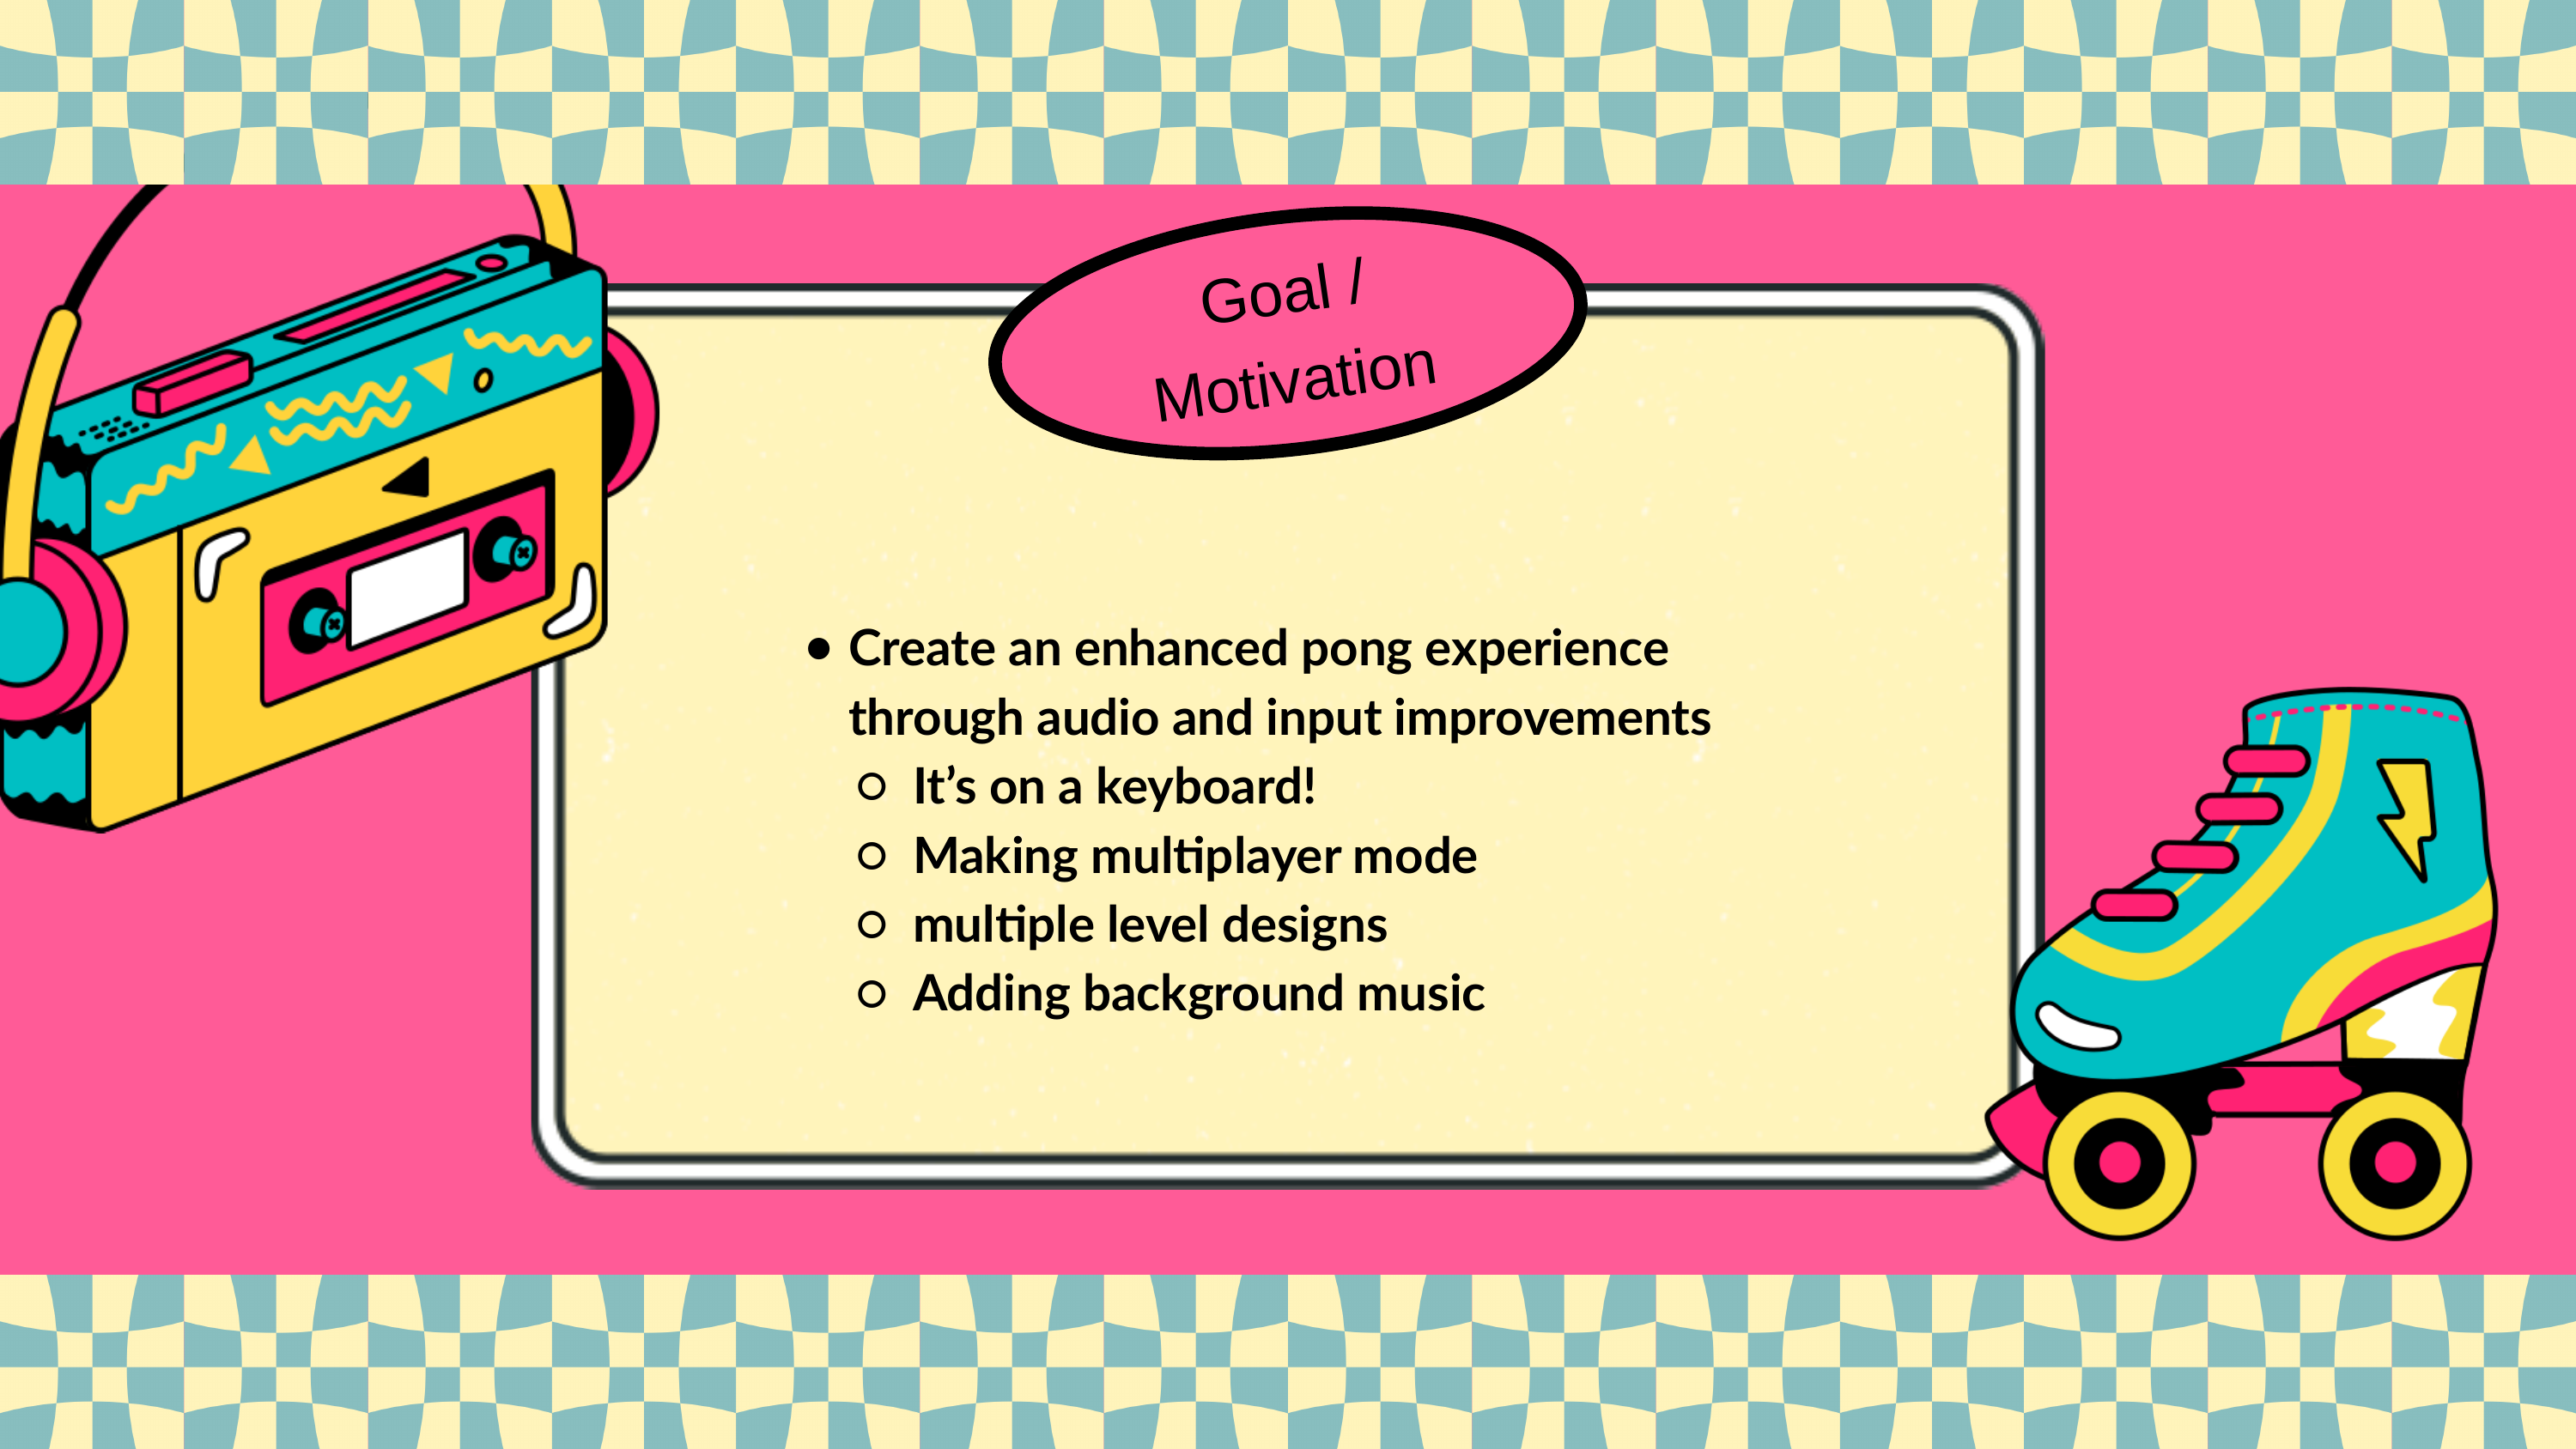

Goal /
Motivation

Create an enhanced pong experience through audio and input improvements
It’s on a keyboard!
Making multiplayer mode
multiple level designs
Adding background music